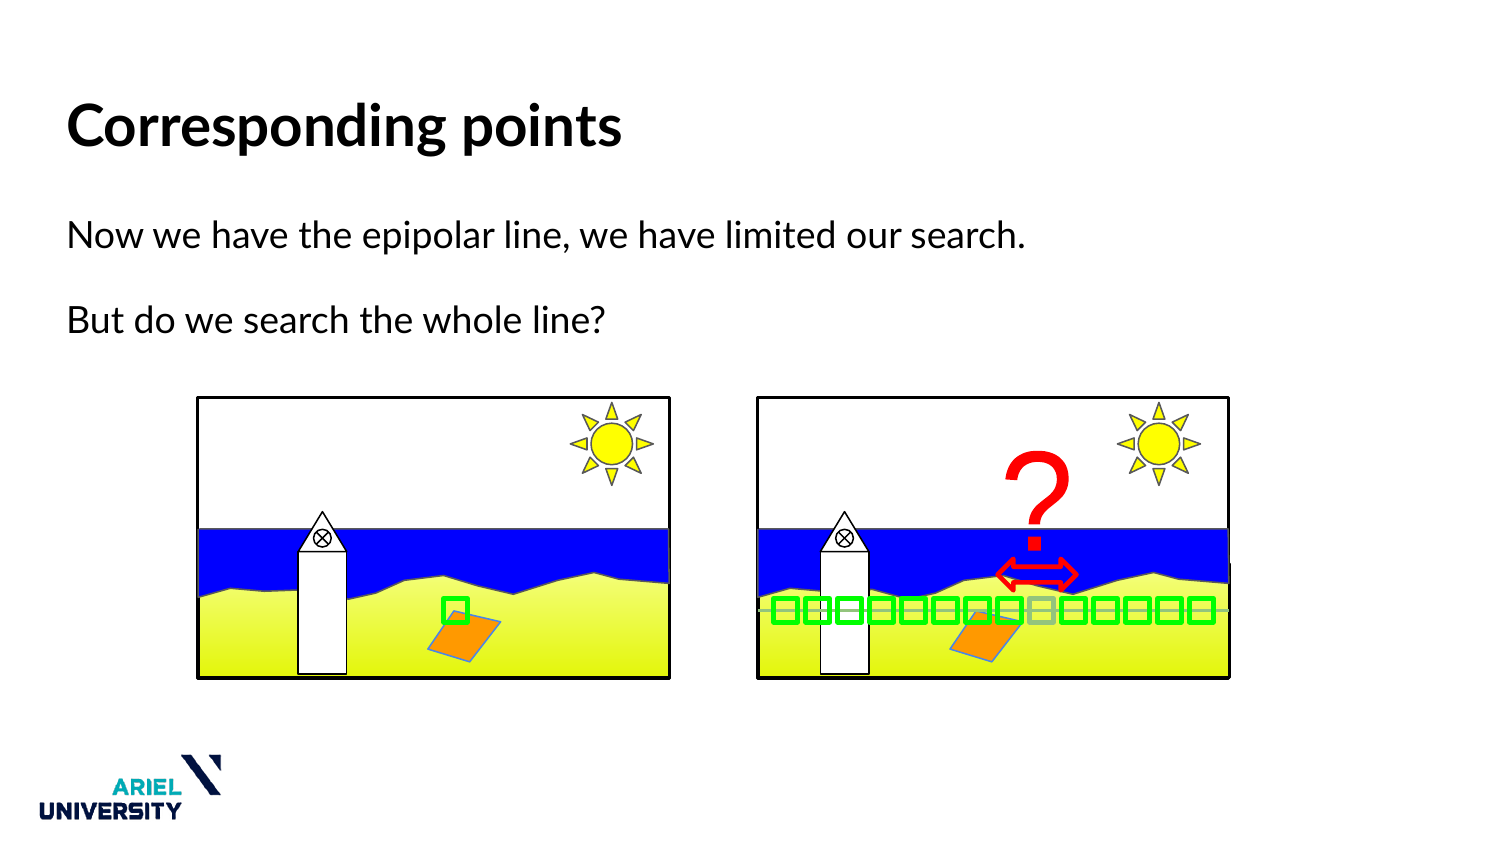

# Corresponding points
Now we have the epipolar line, we have limited our search.
But do we search the whole line?

?